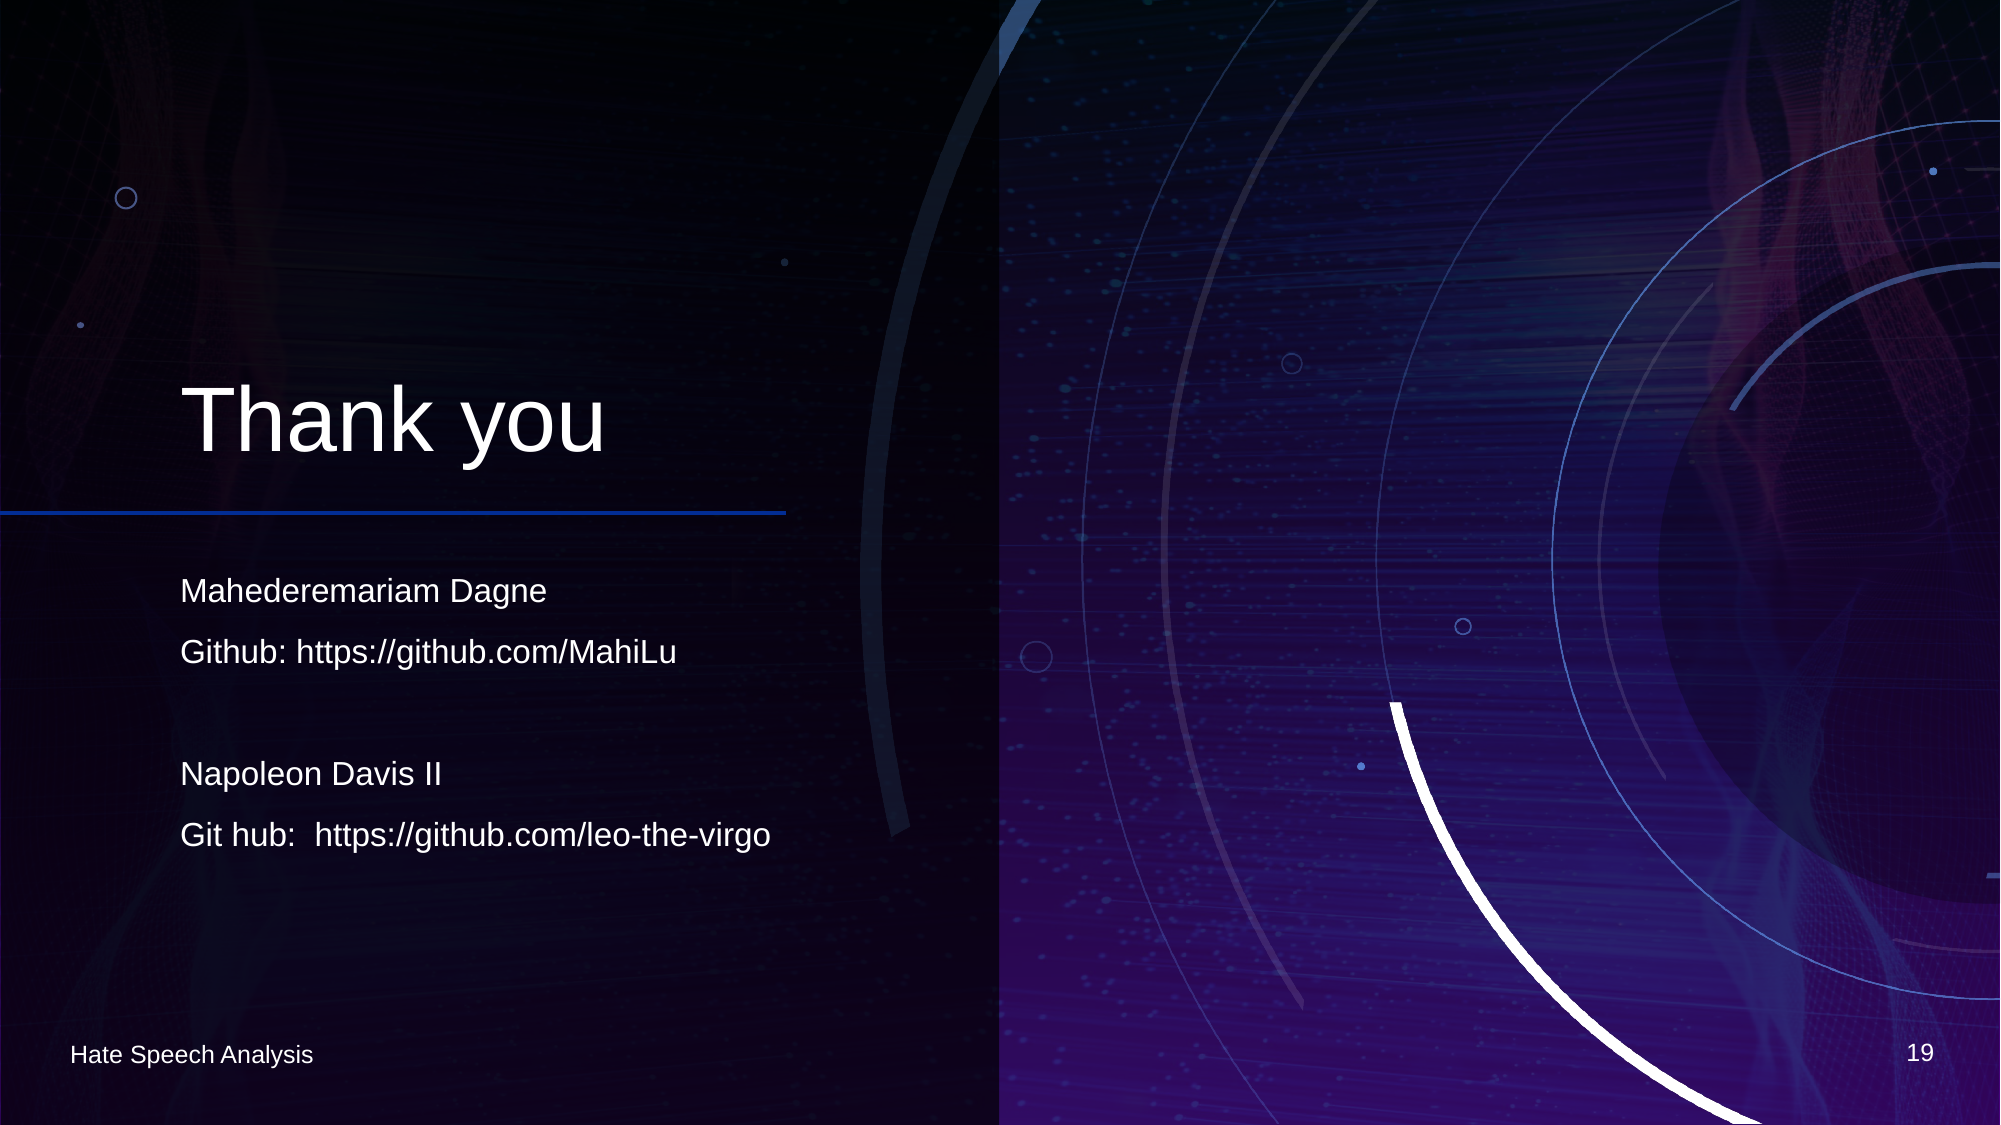

# Thank you
Mahederemariam Dagne
Github: https://github.com/MahiLu

Napoleon Davis II
Git hub:  https://github.com/leo-the-virgo
19
Hate Speech Analysis